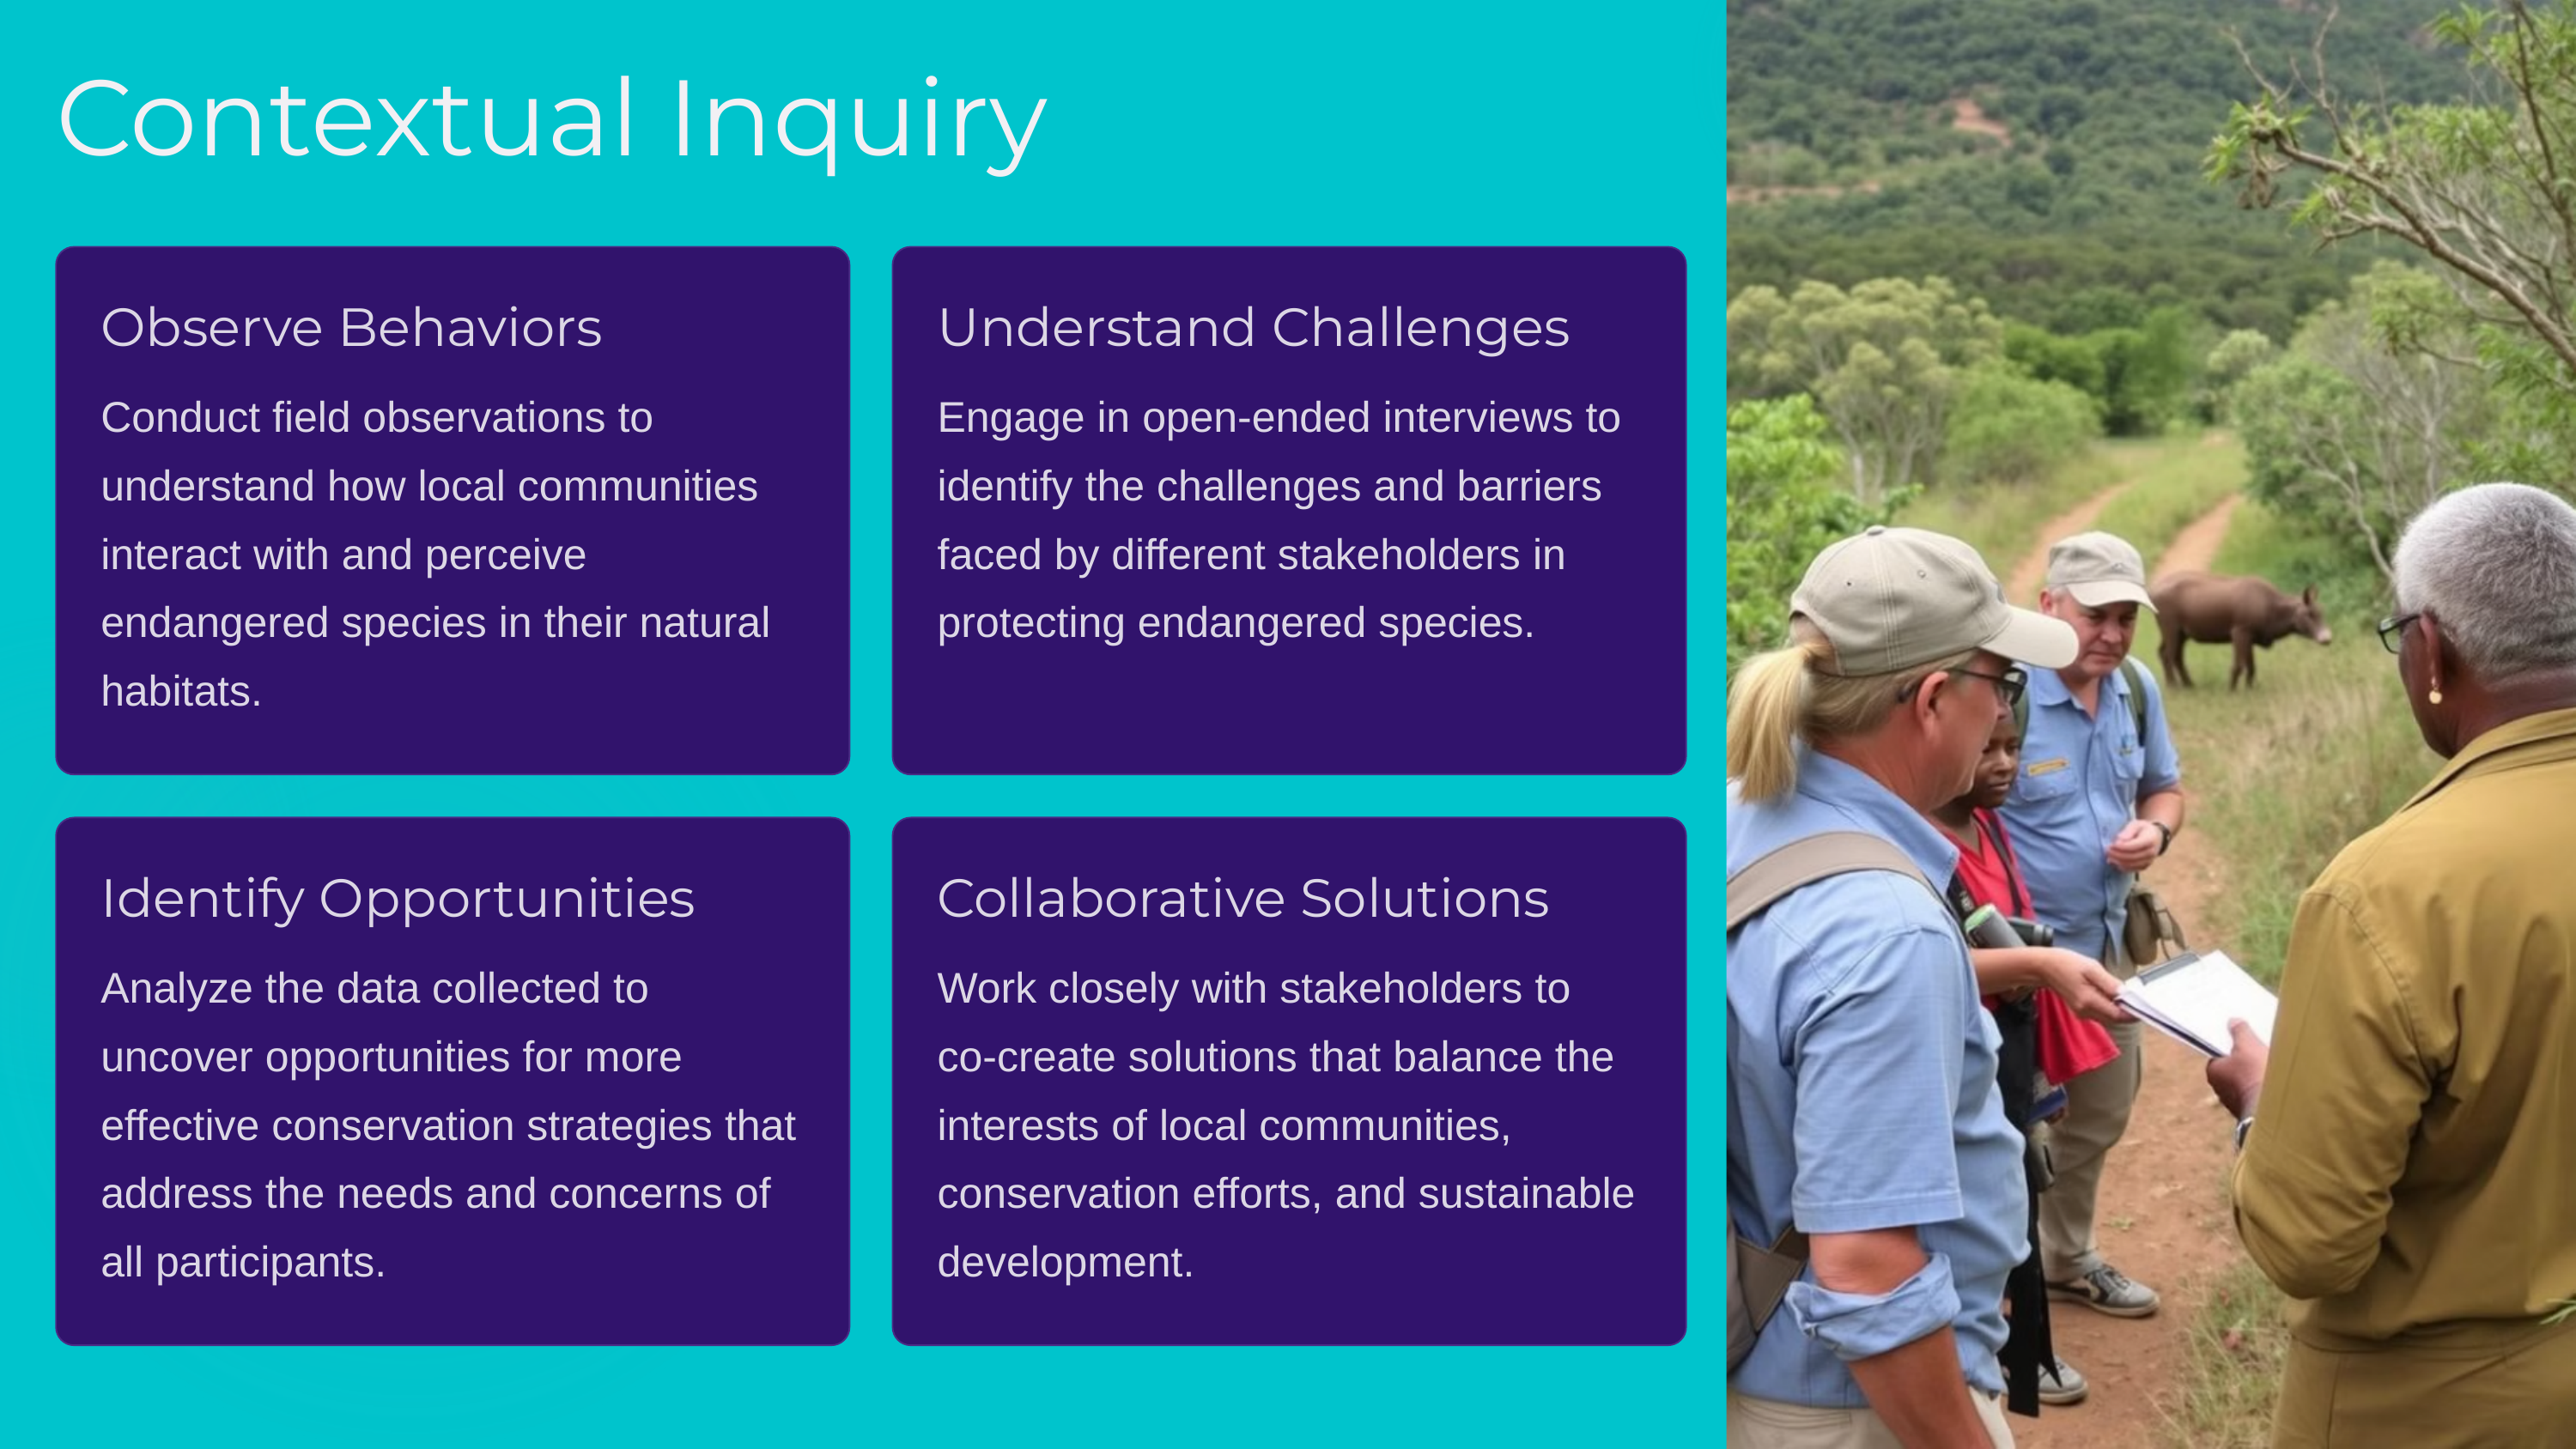

Contextual Inquiry

Observe Behaviors
Understand Challenges

Conduct field observations to understand how local communities interact with and perceive endangered species in their natural habitats.
Engage in open-ended interviews to identify the challenges and barriers faced by different stakeholders in protecting endangered species.

Identify Opportunities
Collaborative Solutions
Analyze the data collected to uncover opportunities for more effective conservation strategies that address the needs and concerns of all participants.
Work closely with stakeholders to co-create solutions that balance the interests of local communities, conservation efforts, and sustainable development.